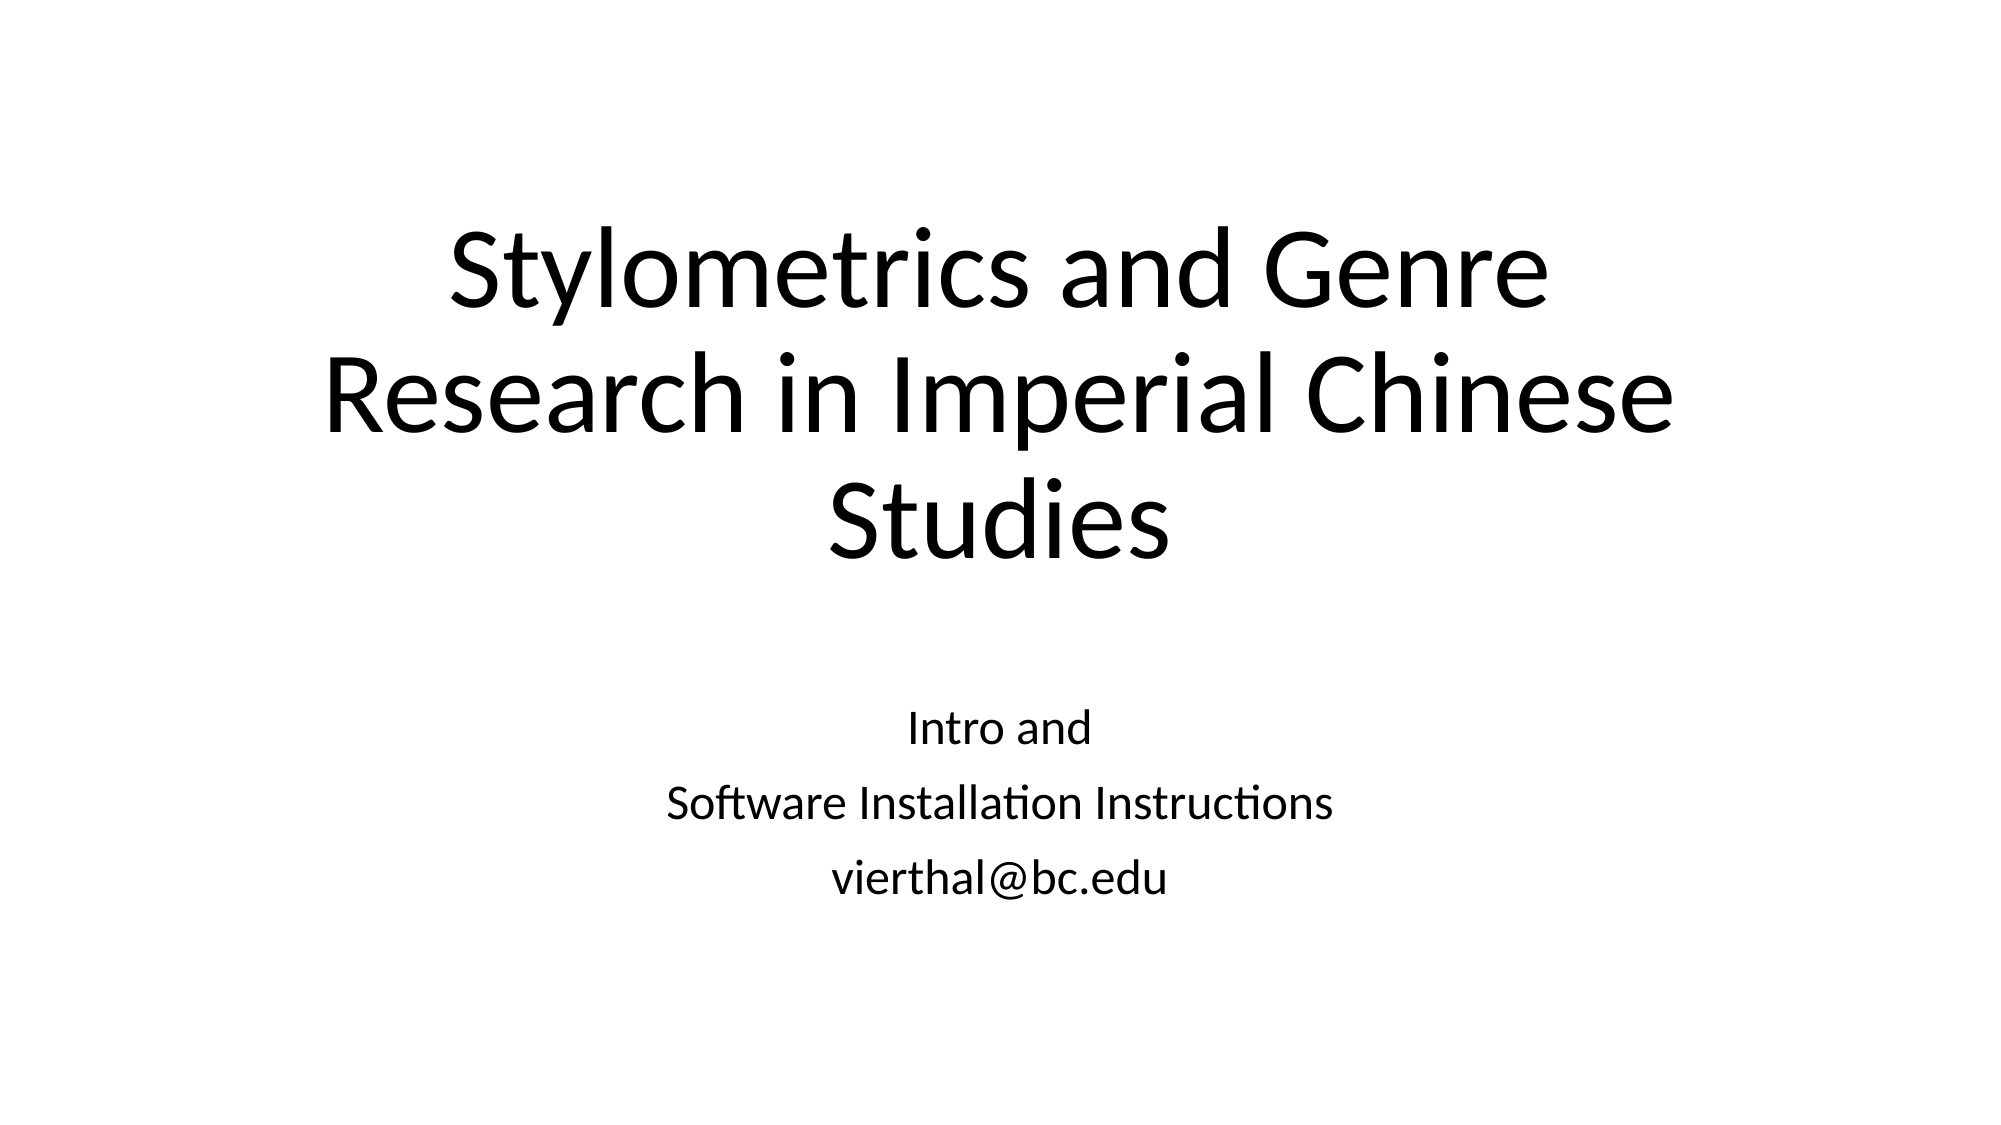

# Stylometrics and Genre Research in Imperial Chinese Studies
Intro and
Software Installation Instructions
vierthal@bc.edu